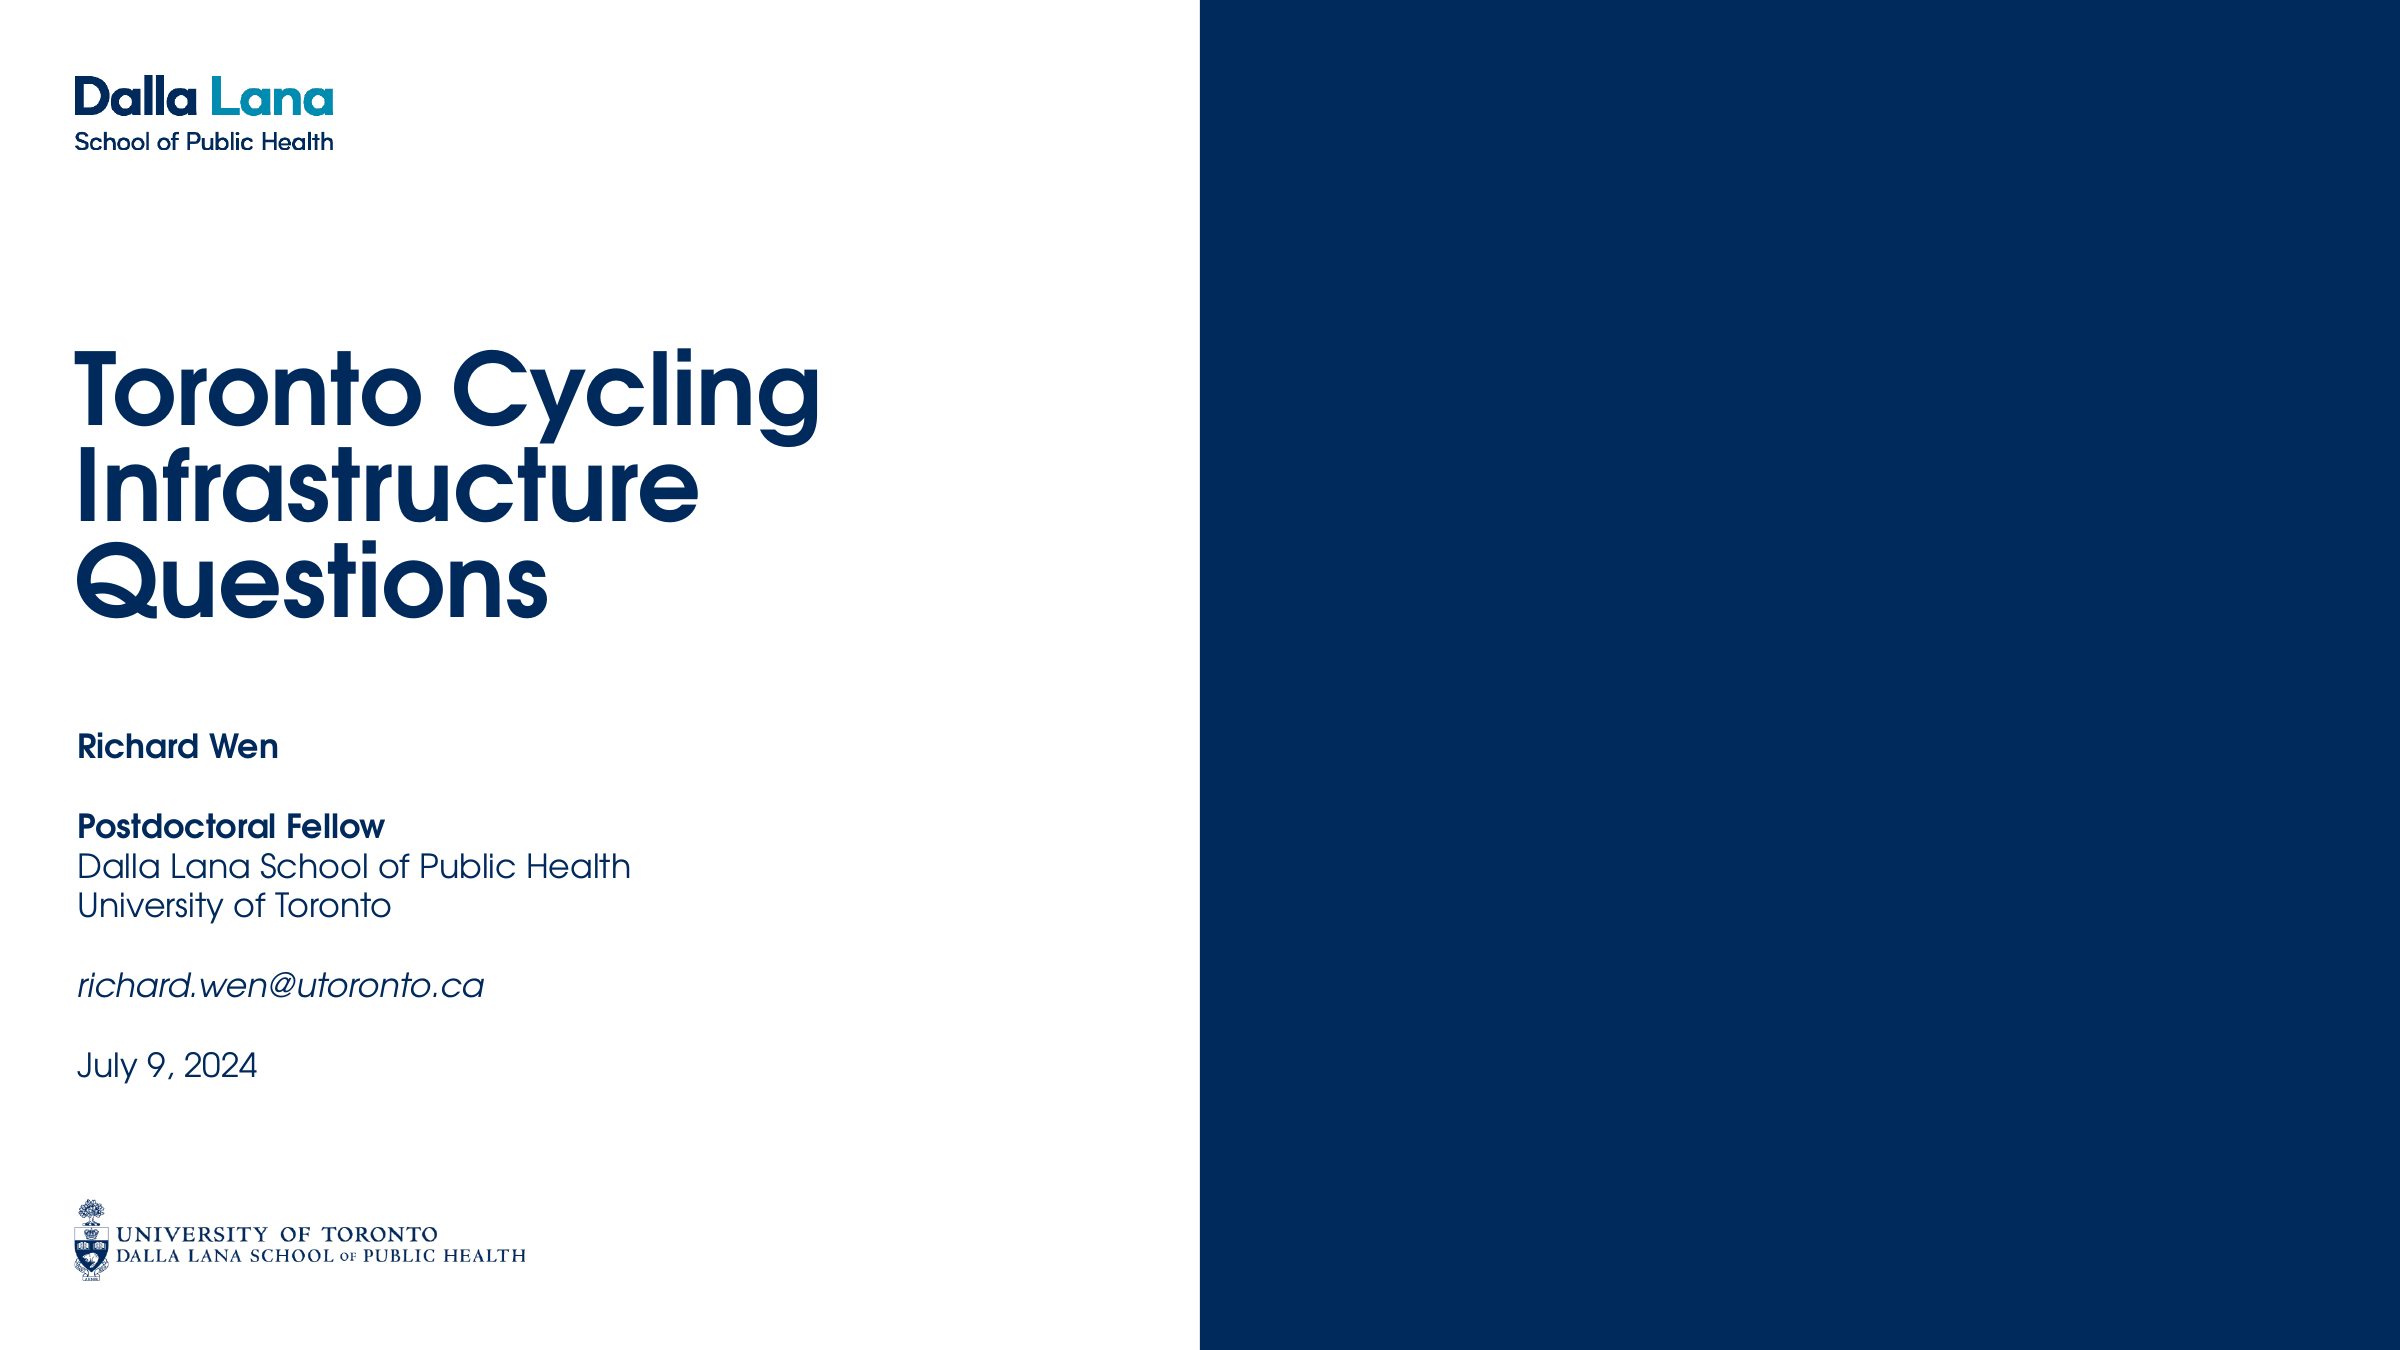

# Toronto Cycling Infrastructure Questions
Richard Wen

Postdoctoral Fellow
Dalla Lana School of Public Health
University of Toronto

richard.wen@utoronto.ca

July 9, 2024